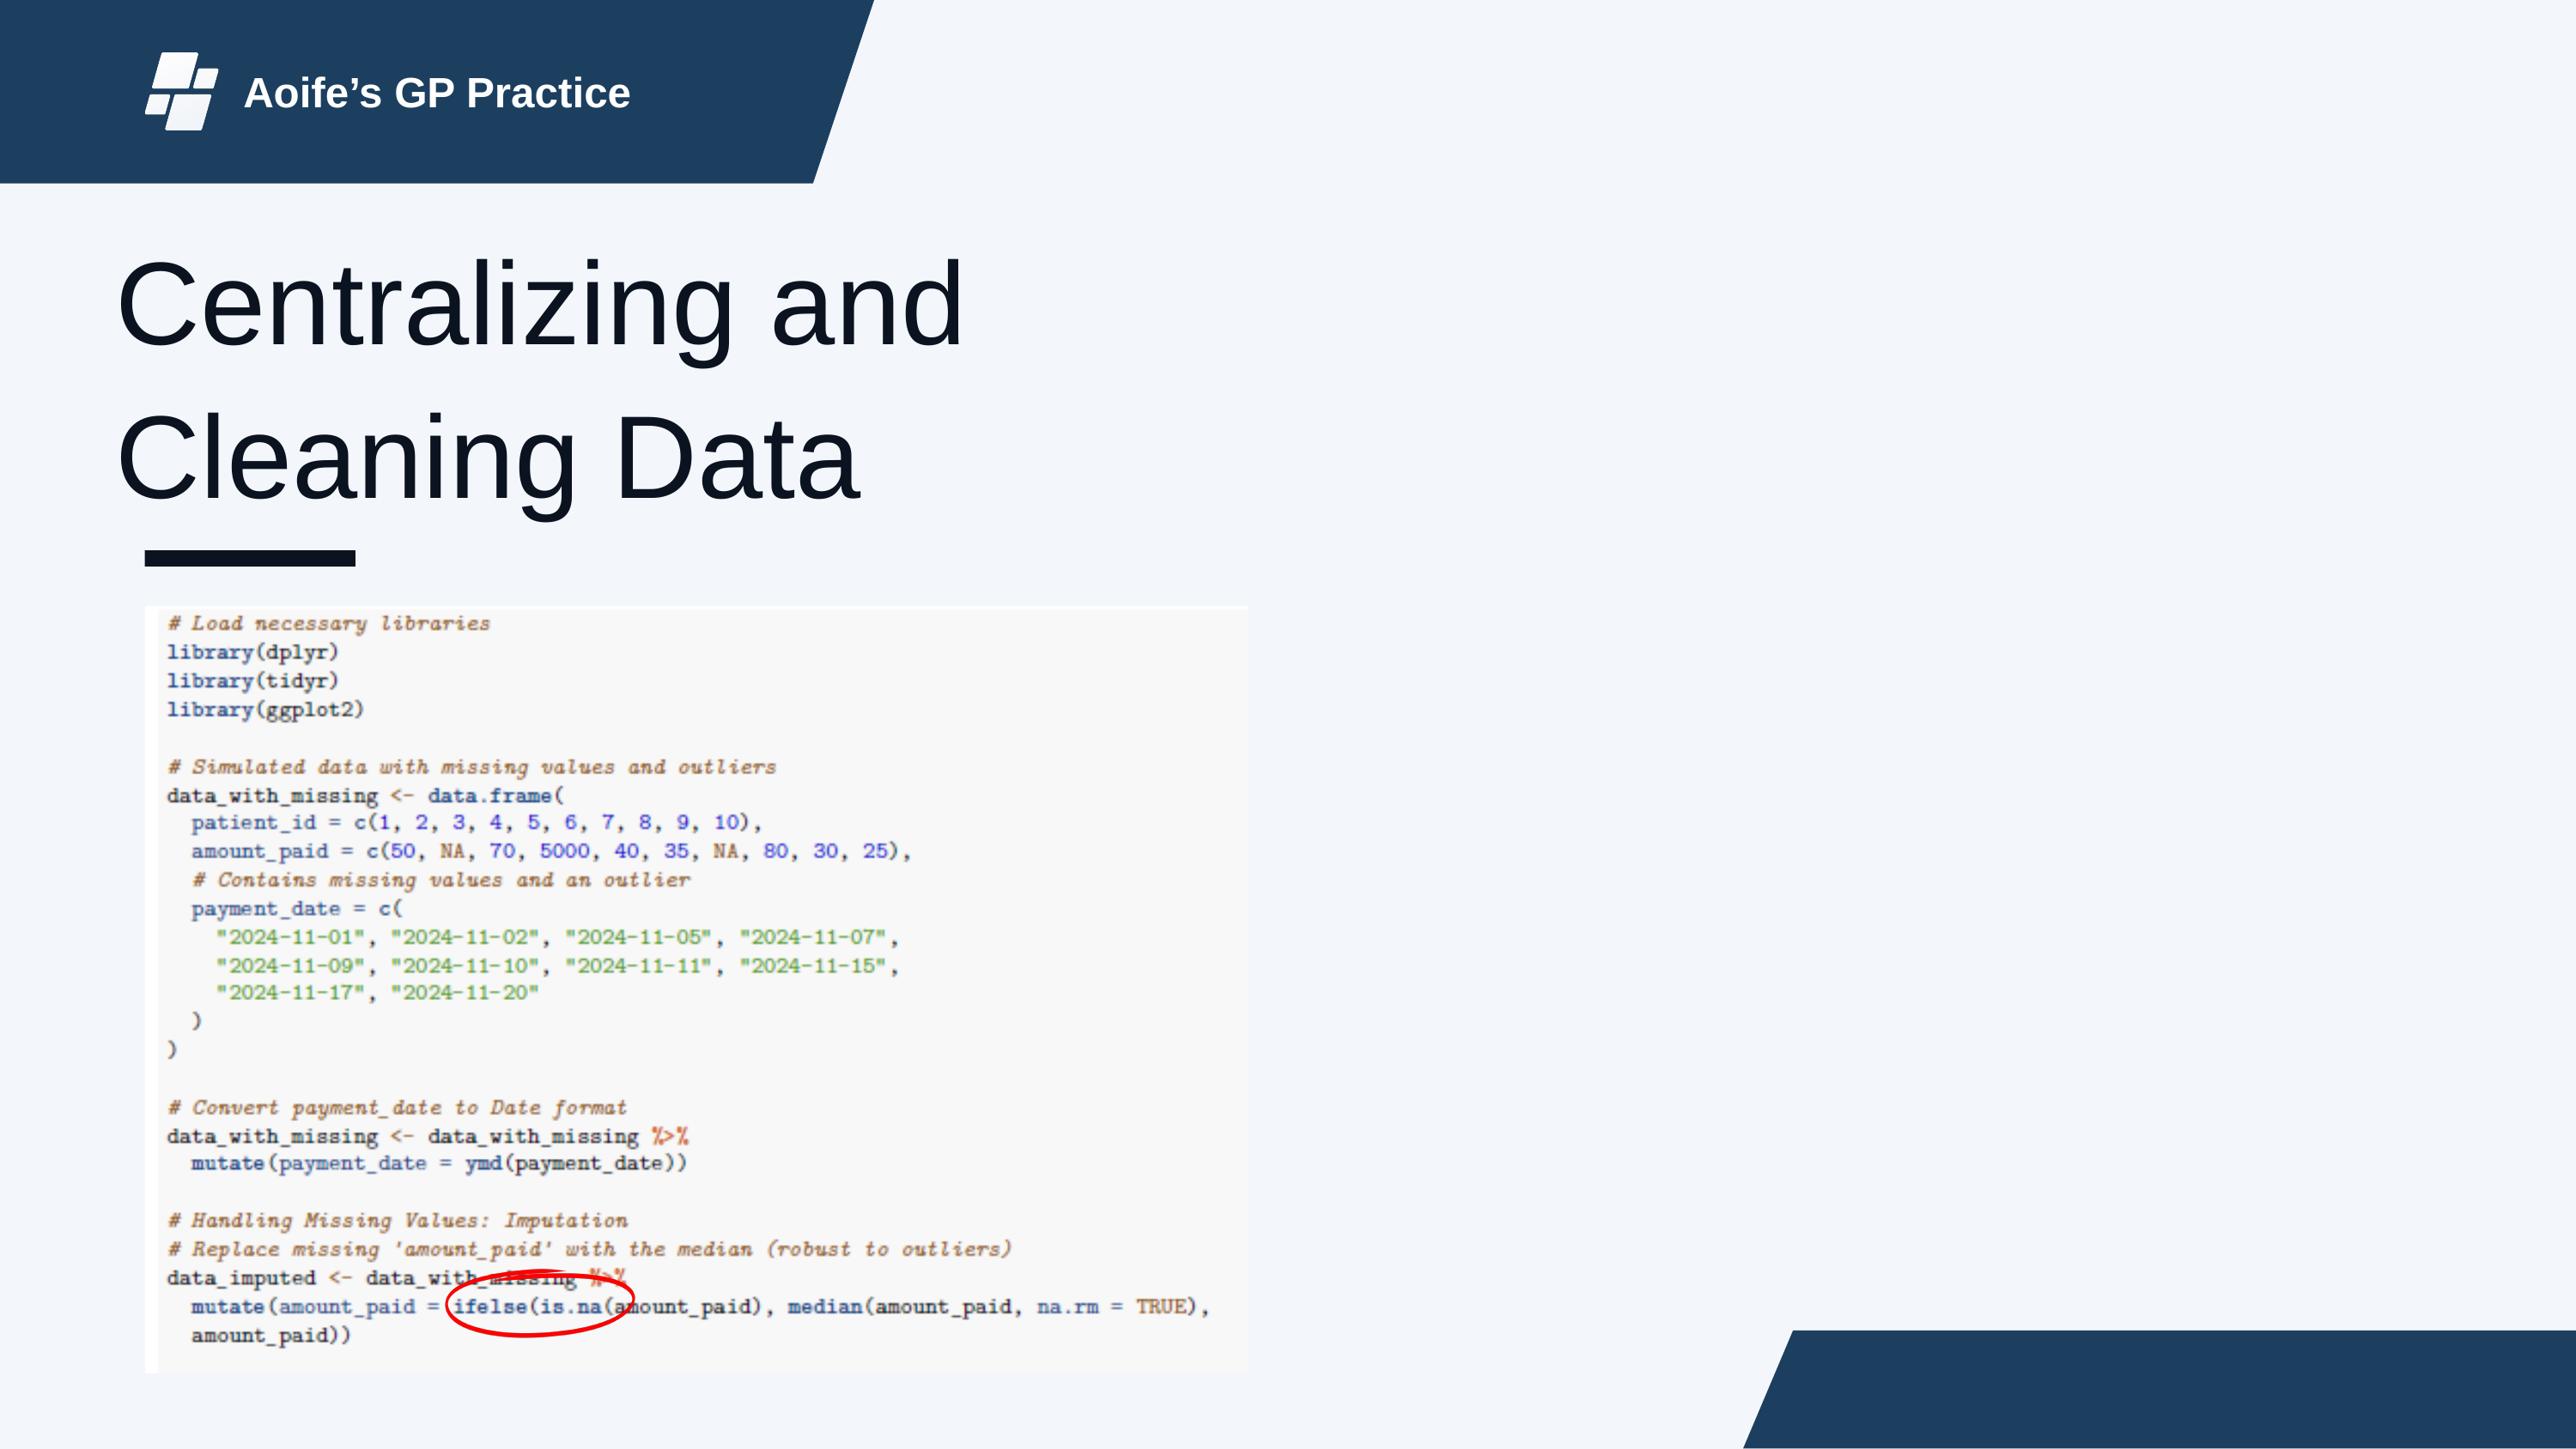

Aoife’s GP Practice
Centralizing and Cleaning Data